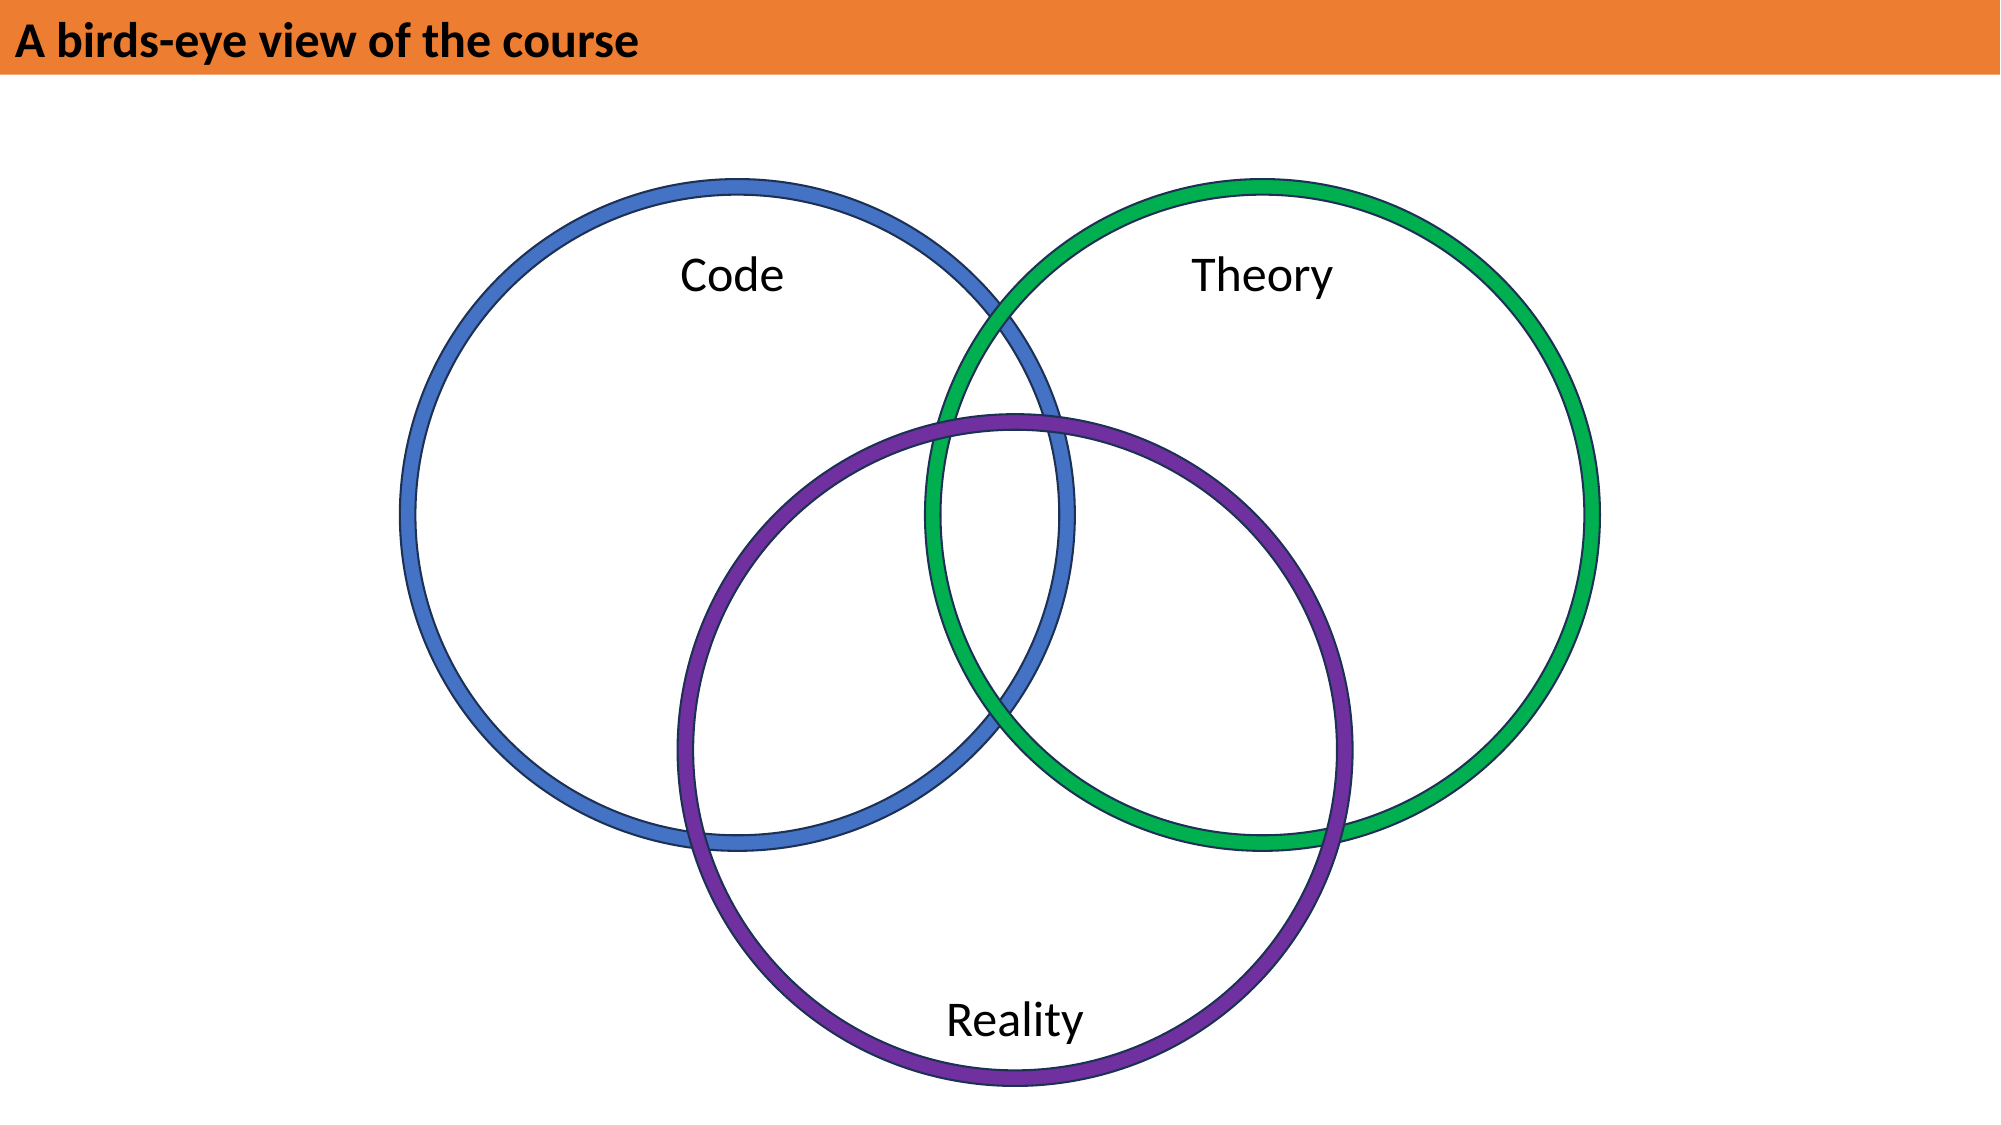

A birds-eye view of the course

Code
Theory

Reality